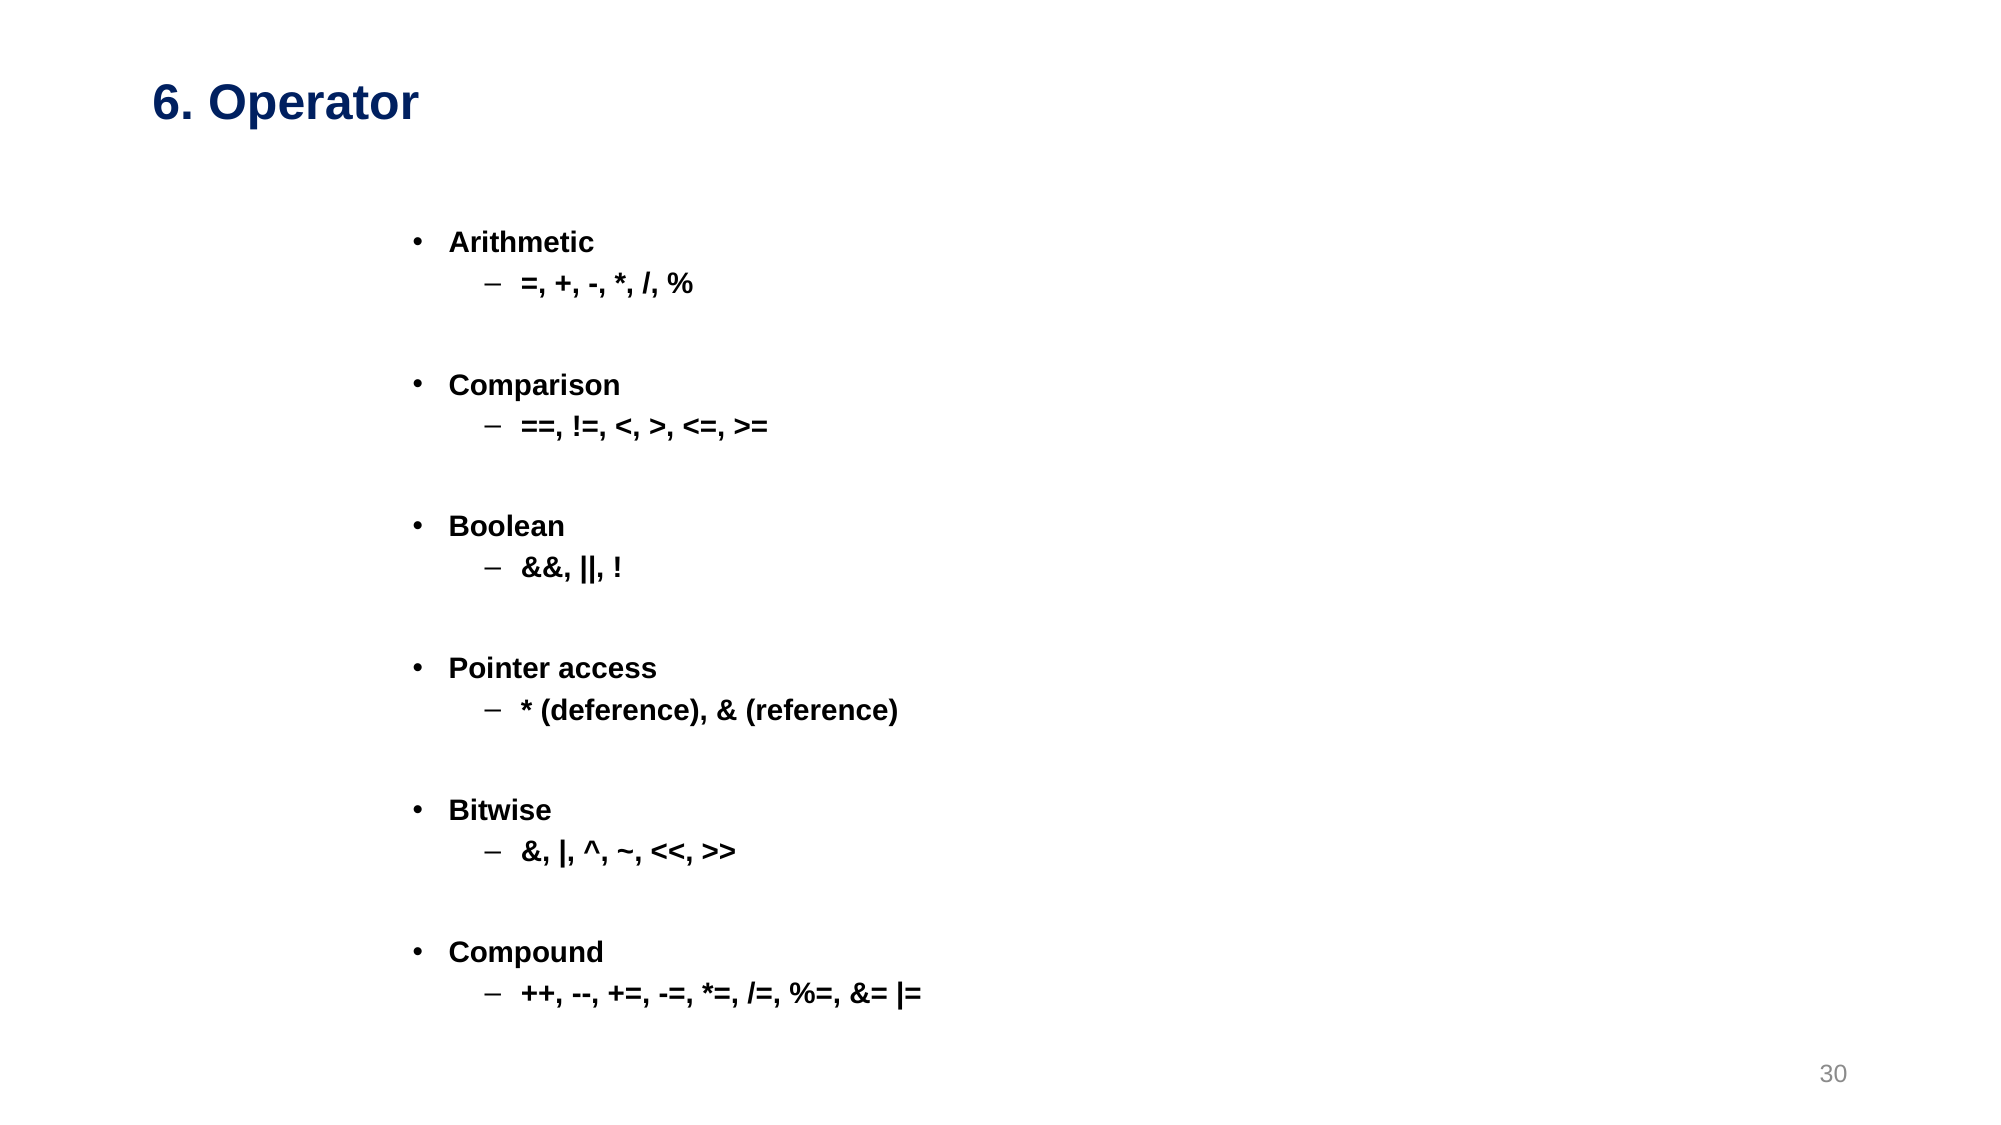

# 6. Operator
Arithmetic
=, +, -, *, /, %

Comparison
==, !=, <, >, <=, >=

Boolean
&&, ||, !

Pointer access
* (deference), & (reference)

Bitwise
&, |, ^, ~, <<, >>

Compound
++, --, +=, -=, *=, /=, %=, &= |=
30